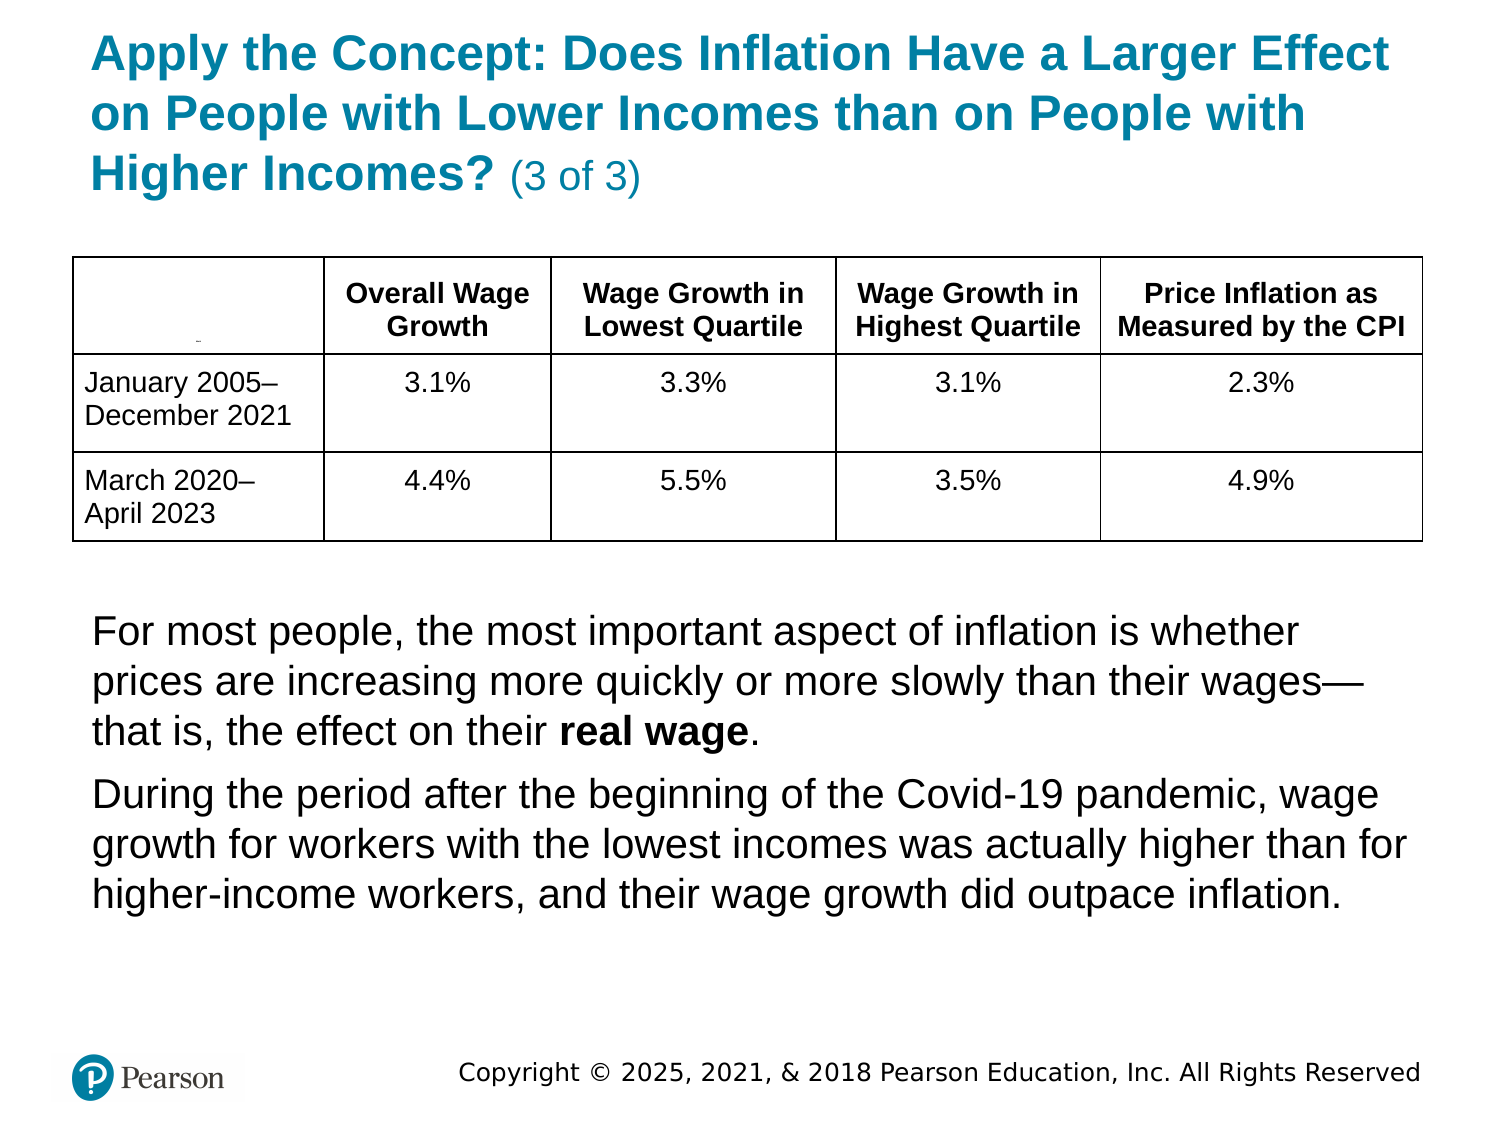

# Apply the Concept: Does Inflation Have a Larger Effect on People with Lower Incomes than on People with Higher Incomes? (3 of 3)
| blank | Overall Wage Growth | Wage Growth in Lowest Quartile | Wage Growth in Highest Quartile | Price Inflation as Measured by the C P I |
| --- | --- | --- | --- | --- |
| January 2005– December 2021 | 3.1% | 3.3% | 3.1% | 2.3% |
| March 2020– April 2023 | 4.4% | 5.5% | 3.5% | 4.9% |
For most people, the most important aspect of inflation is whether prices are increasing more quickly or more slowly than their wages—that is, the effect on their real wage.
During the period after the beginning of the Covid-19 pandemic, wage growth for workers with the lowest incomes was actually higher than for higher-income workers, and their wage growth did outpace inflation.